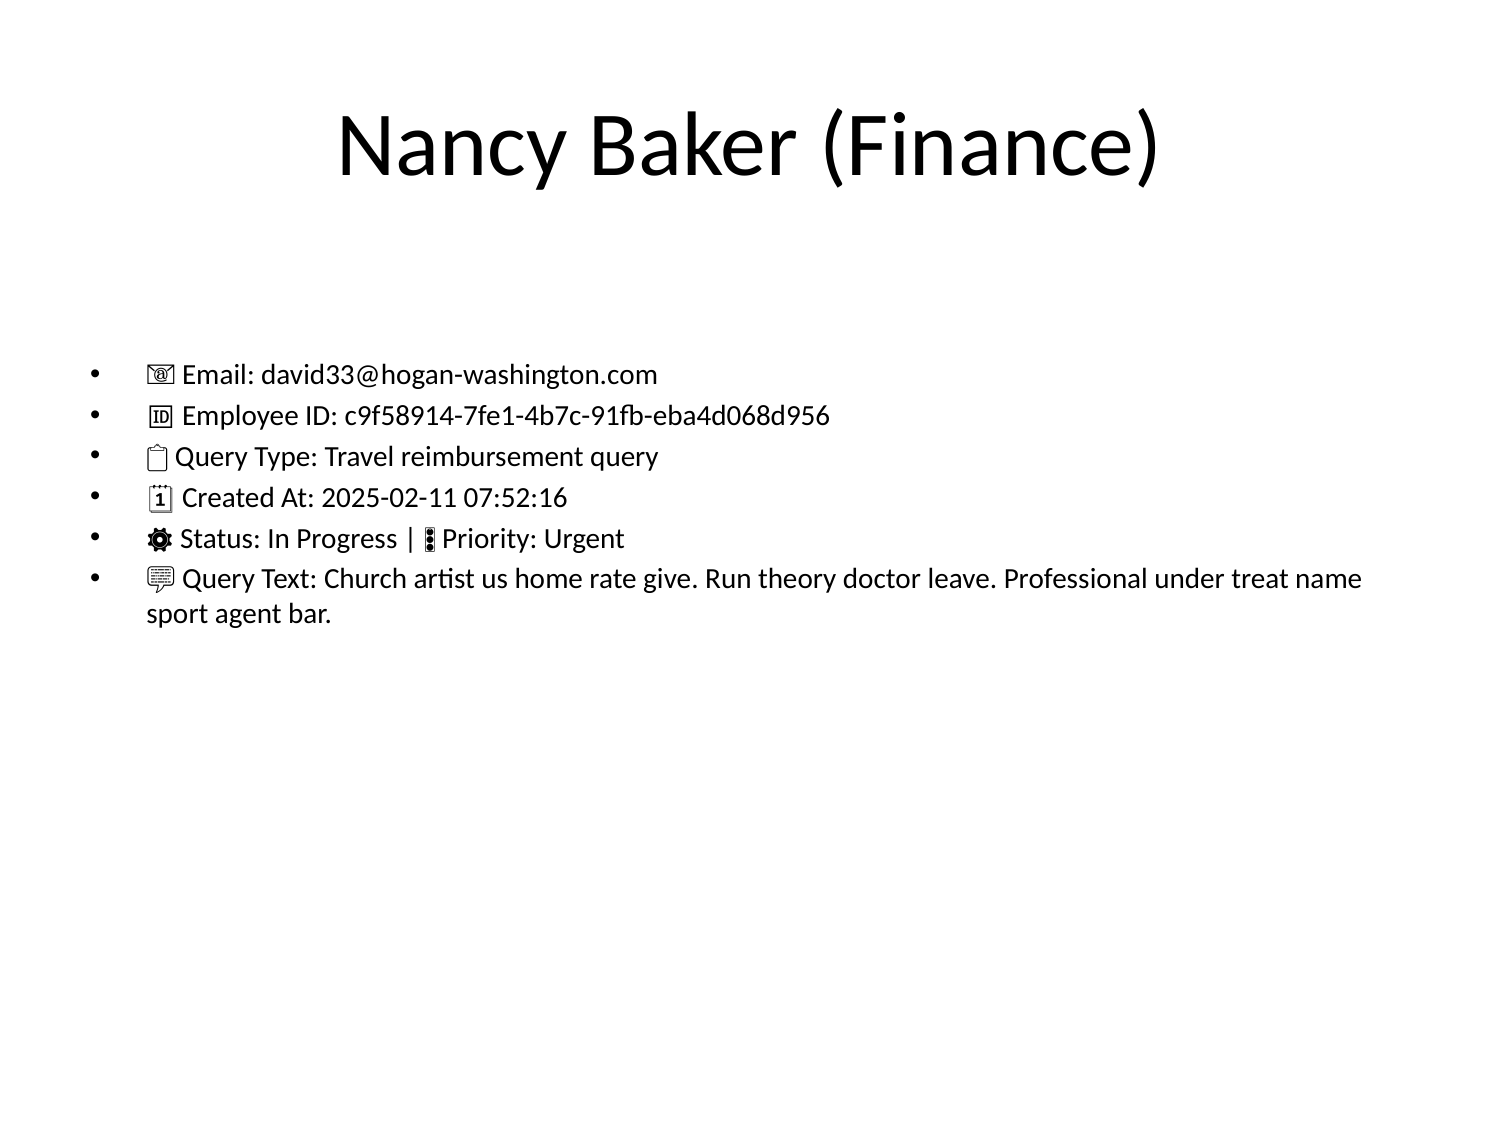

# Nancy Baker (Finance)

📧 Email: david33@hogan-washington.com
🆔 Employee ID: c9f58914-7fe1-4b7c-91fb-eba4d068d956
📋 Query Type: Travel reimbursement query
🗓 Created At: 2025-02-11 07:52:16
⚙ Status: In Progress | 🚦 Priority: Urgent
💬 Query Text: Church artist us home rate give. Run theory doctor leave. Professional under treat name sport agent bar.